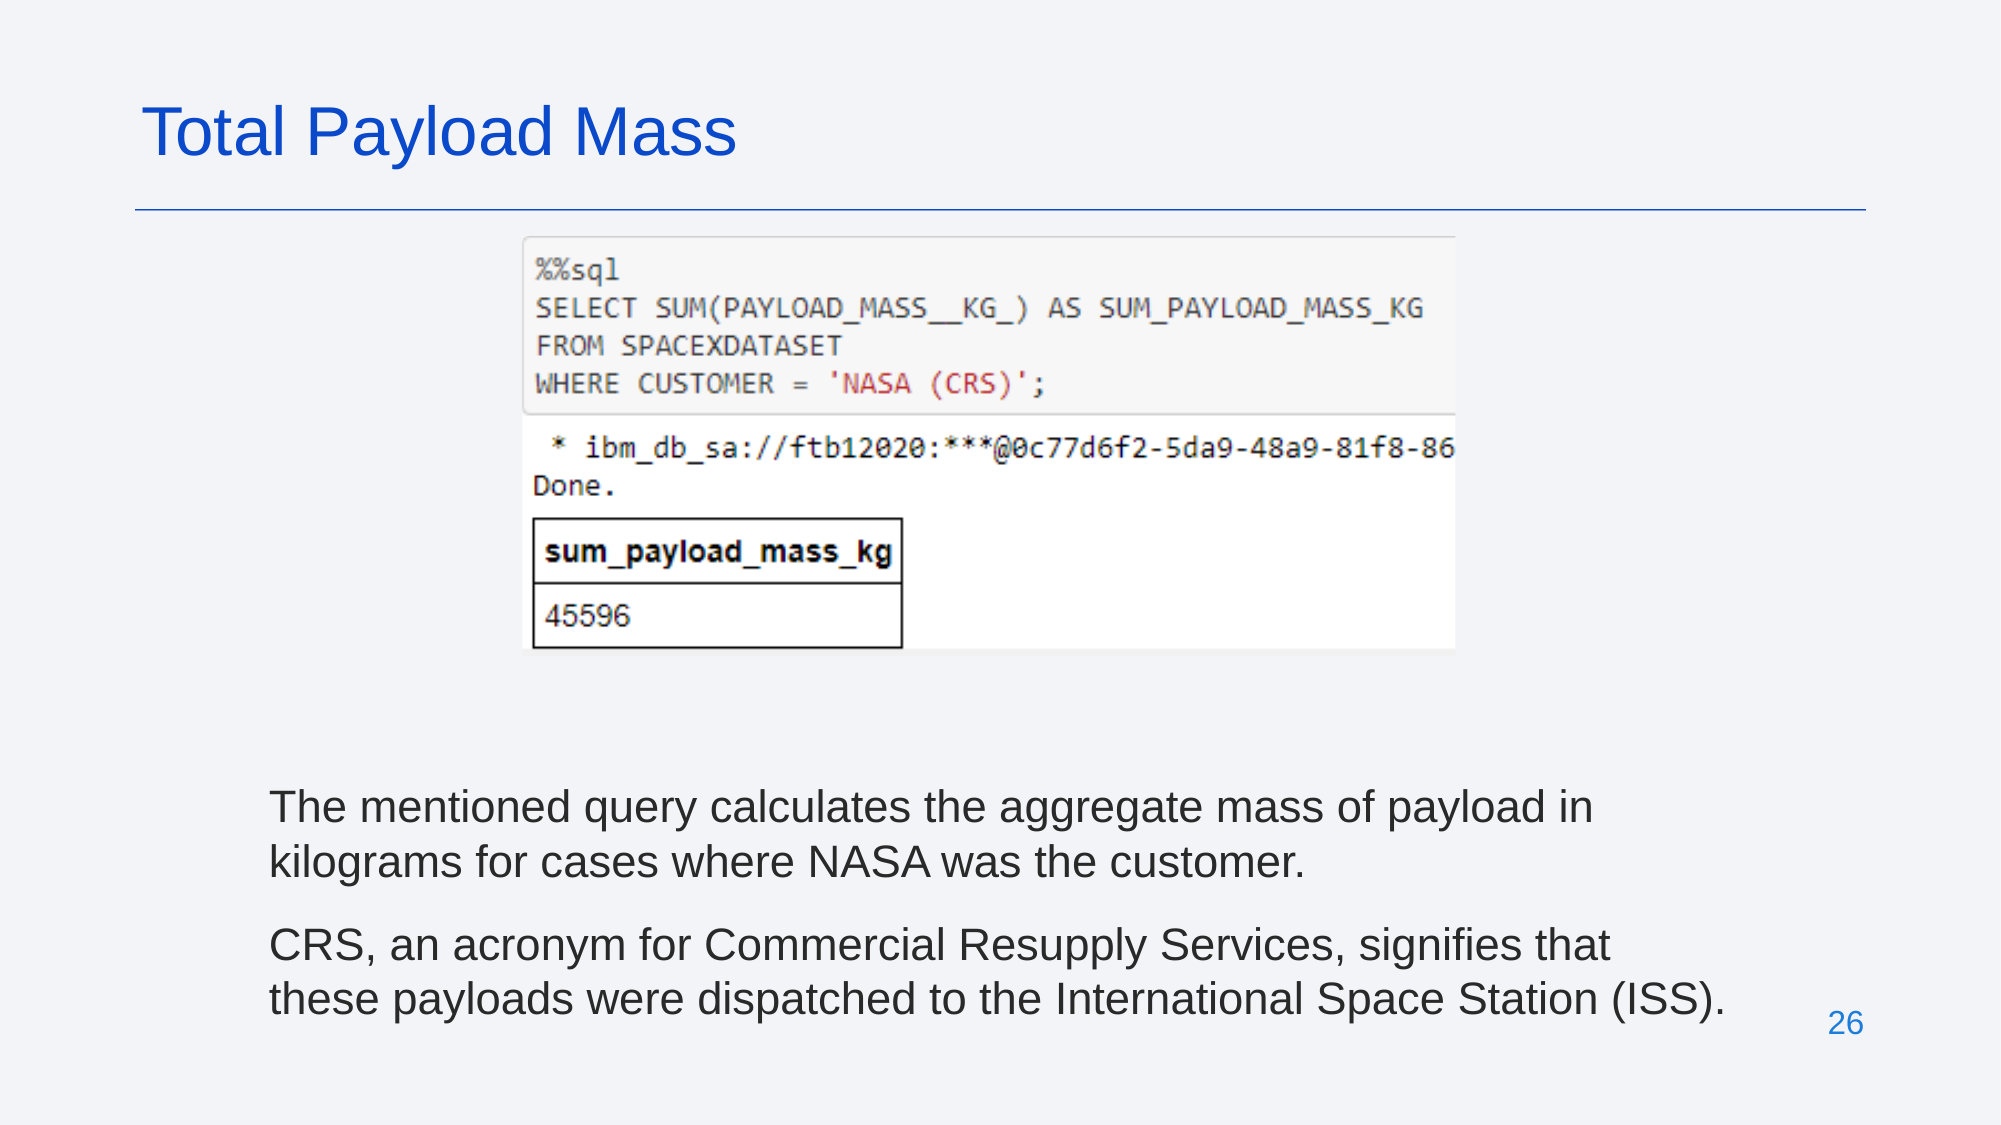

Total Payload Mass

The mentioned query calculates the aggregate mass of payload in kilograms for cases where NASA was the customer.
CRS, an acronym for Commercial Resupply Services, signifies that these payloads were dispatched to the International Space Station (ISS).
26